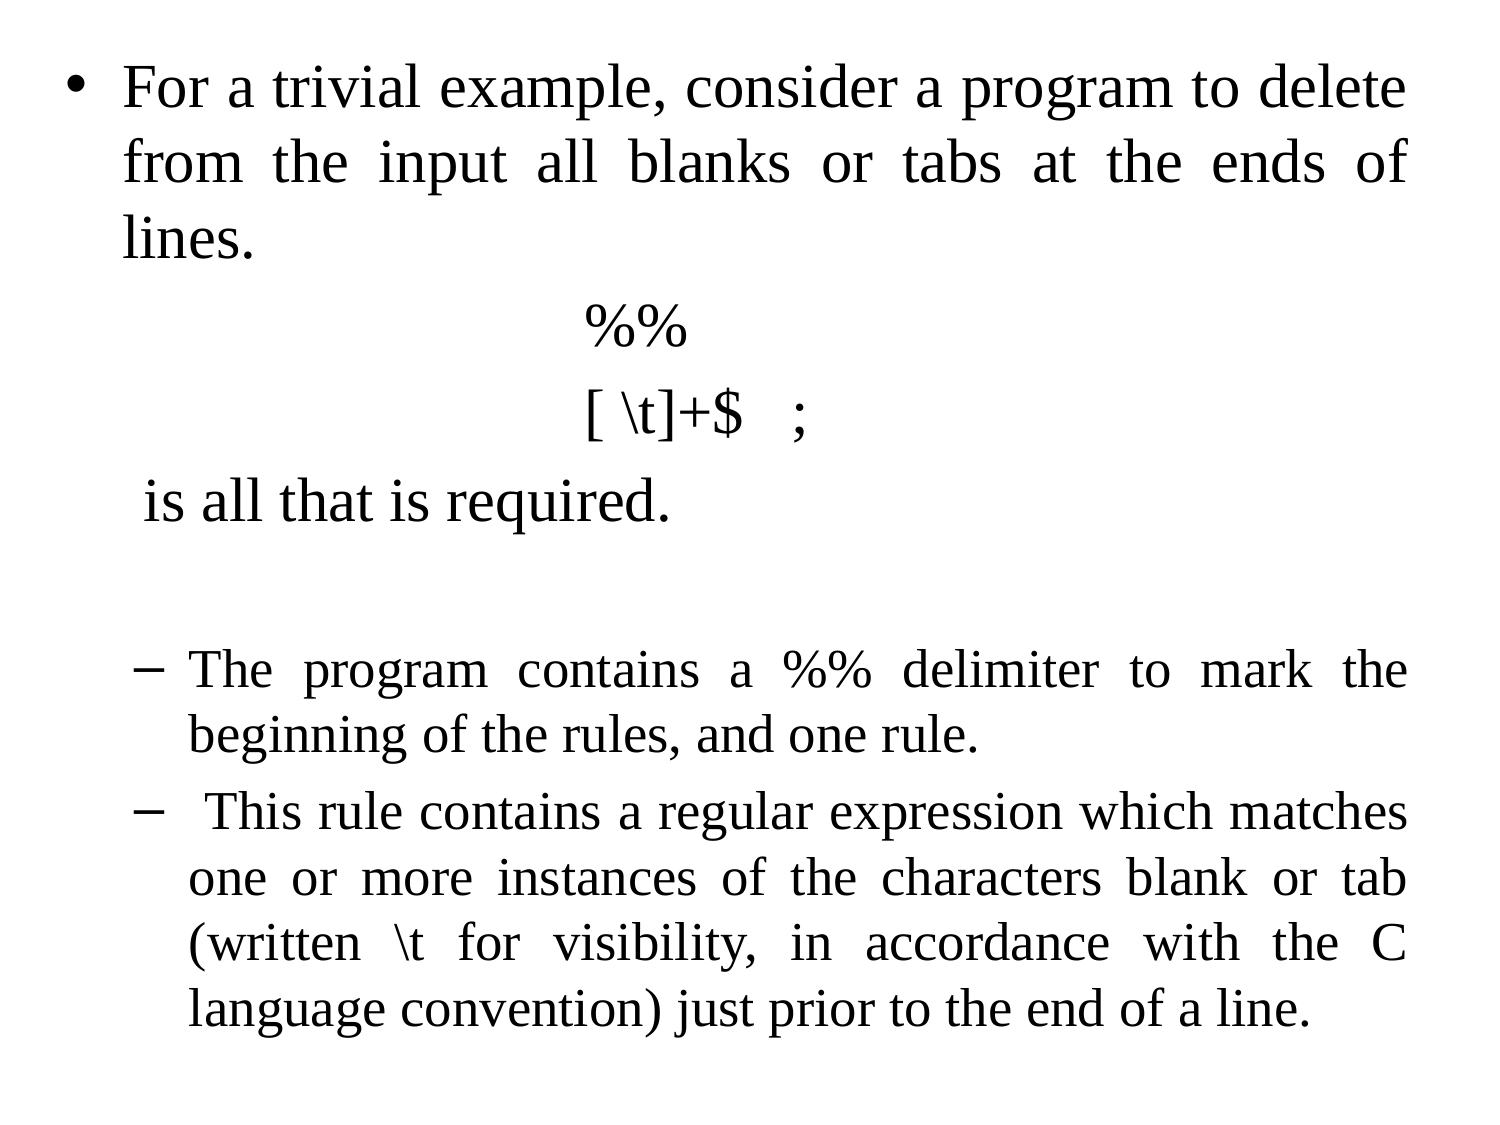

For a trivial example, consider a program to delete from the input all blanks or tabs at the ends of lines.
                                 %%
                                 [ \t]+$   ;
     is all that is required.

The program contains a %% delimiter to mark the beginning of the rules, and one rule.
 This rule contains a regular expression which matches one or more instances of the characters blank or tab (written \t for visibility, in accordance with the C language convention) just prior to the end of a line.